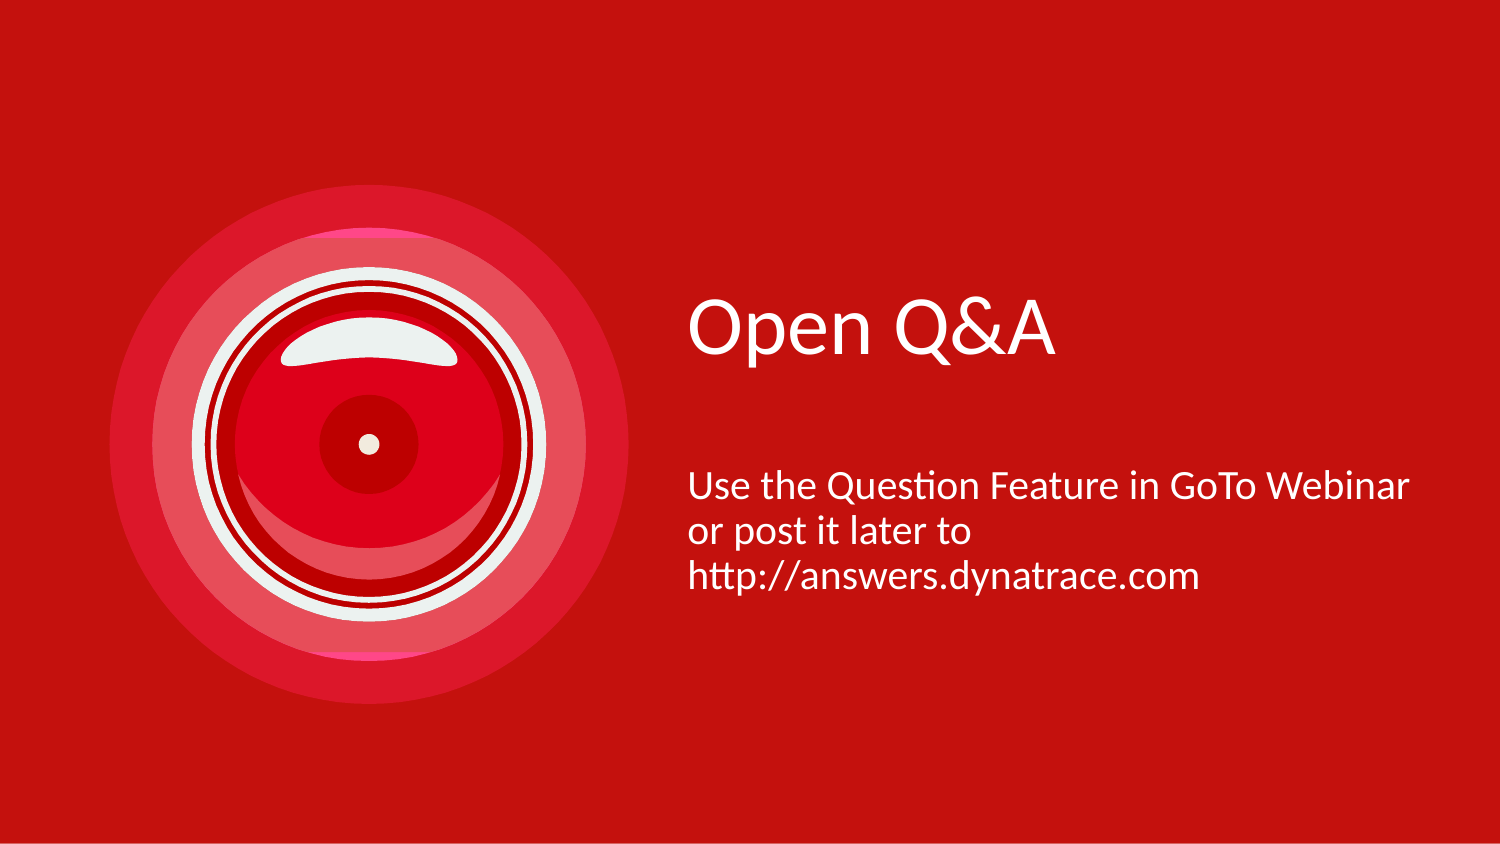

# Open Q&A Use the Question Feature in GoTo Webinar or post it later to http://answers.dynatrace.com